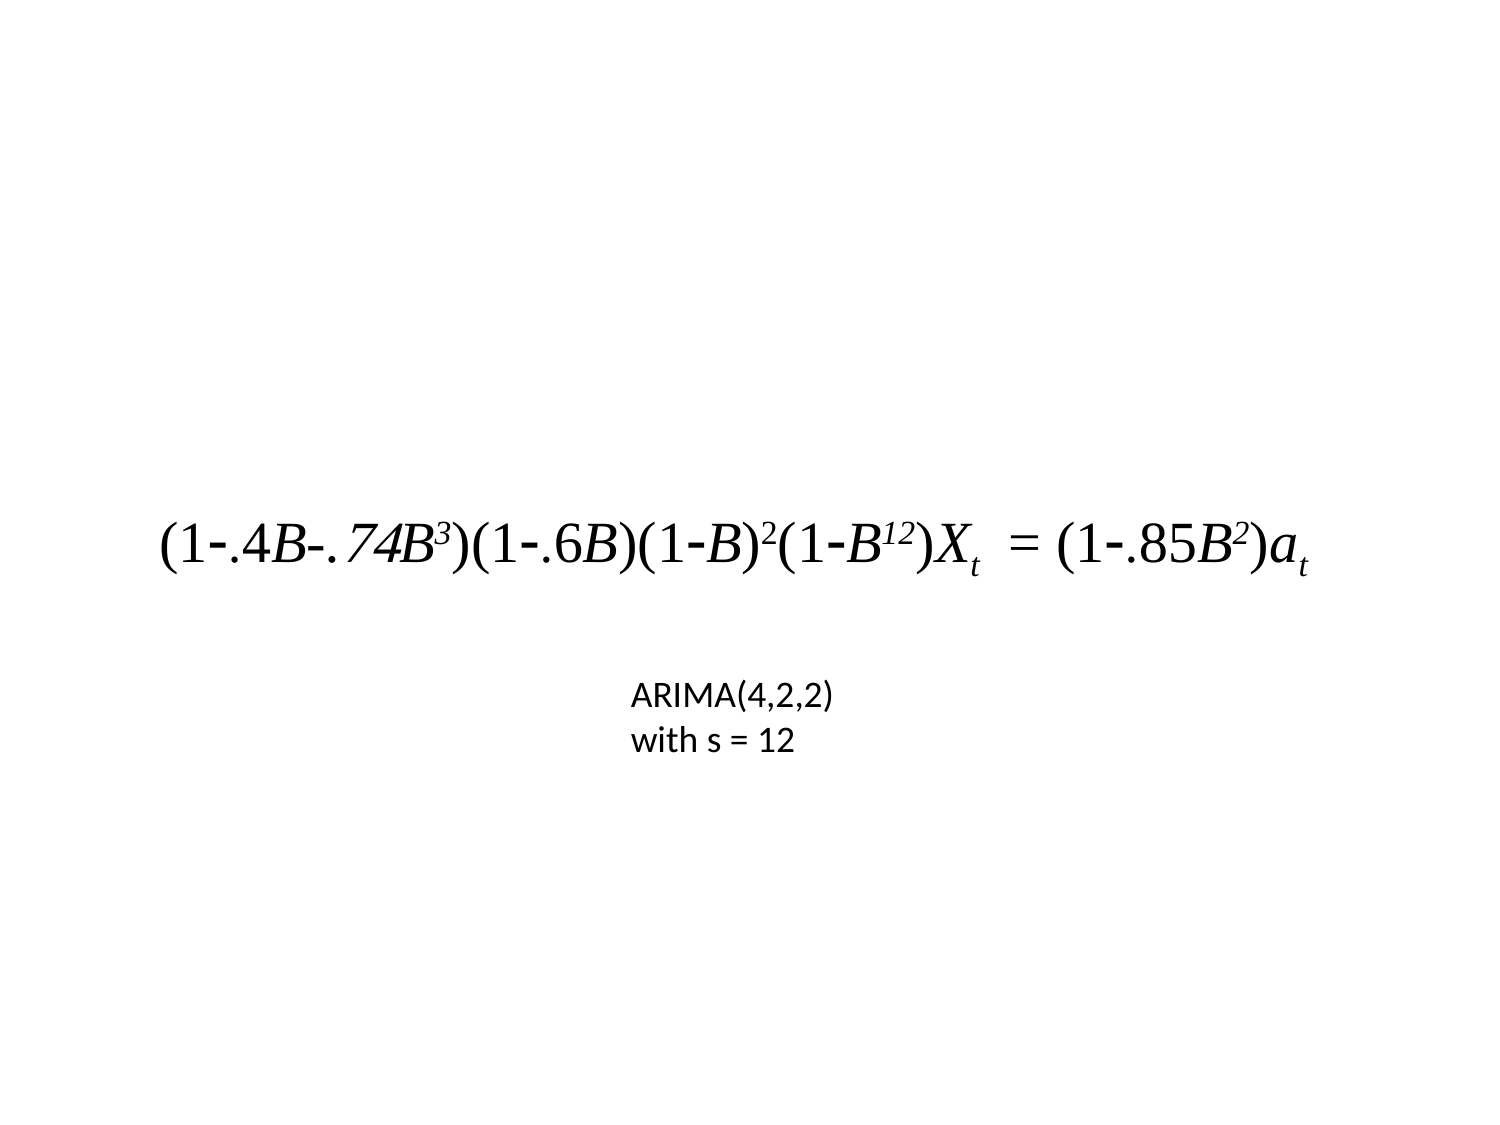

#
(1−.4B-.74B3)(1−.6B)(1−B)2(1−B12)Xt  = (1−.85B2)at
ARIMA(4,2,2) with s = 12